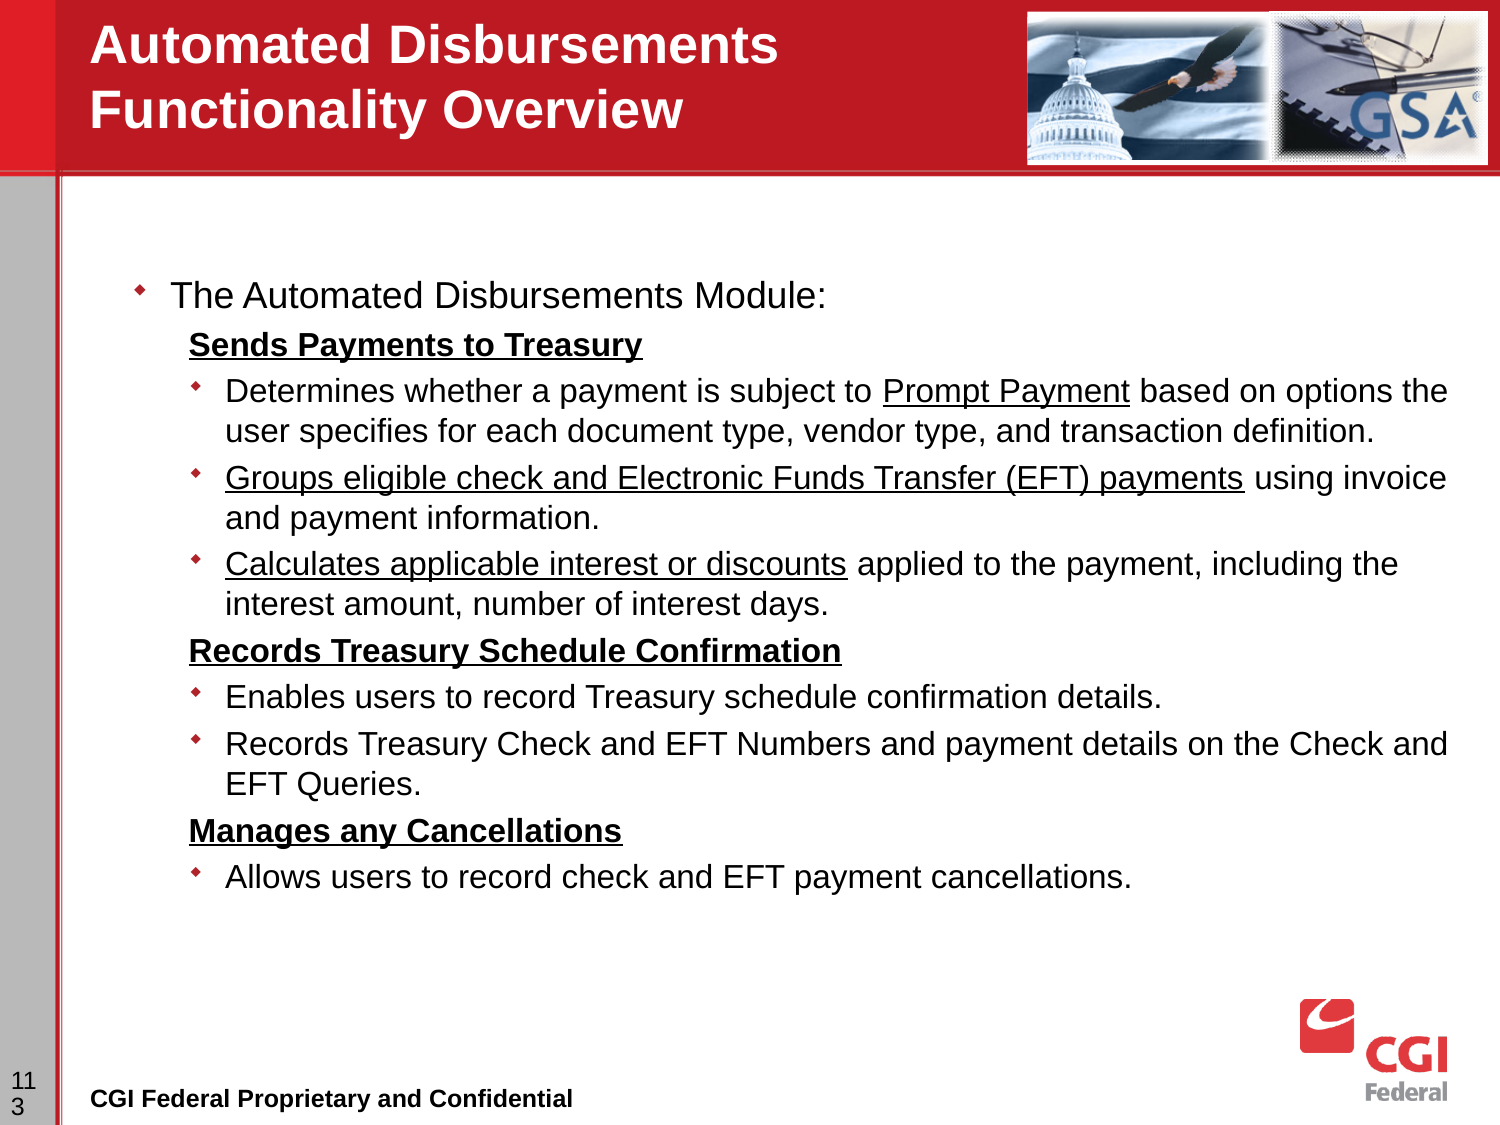

# Automated Disbursements Functionality Overview
The Automated Disbursements Module:
Sends Payments to Treasury
Determines whether a payment is subject to Prompt Payment based on options the user specifies for each document type, vendor type, and transaction definition.
Groups eligible check and Electronic Funds Transfer (EFT) payments using invoice and payment information.
Calculates applicable interest or discounts applied to the payment, including the interest amount, number of interest days.
Records Treasury Schedule Confirmation
Enables users to record Treasury schedule confirmation details.
Records Treasury Check and EFT Numbers and payment details on the Check and EFT Queries.
Manages any Cancellations
Allows users to record check and EFT payment cancellations.

113
CGI Federal Proprietary and Confidential